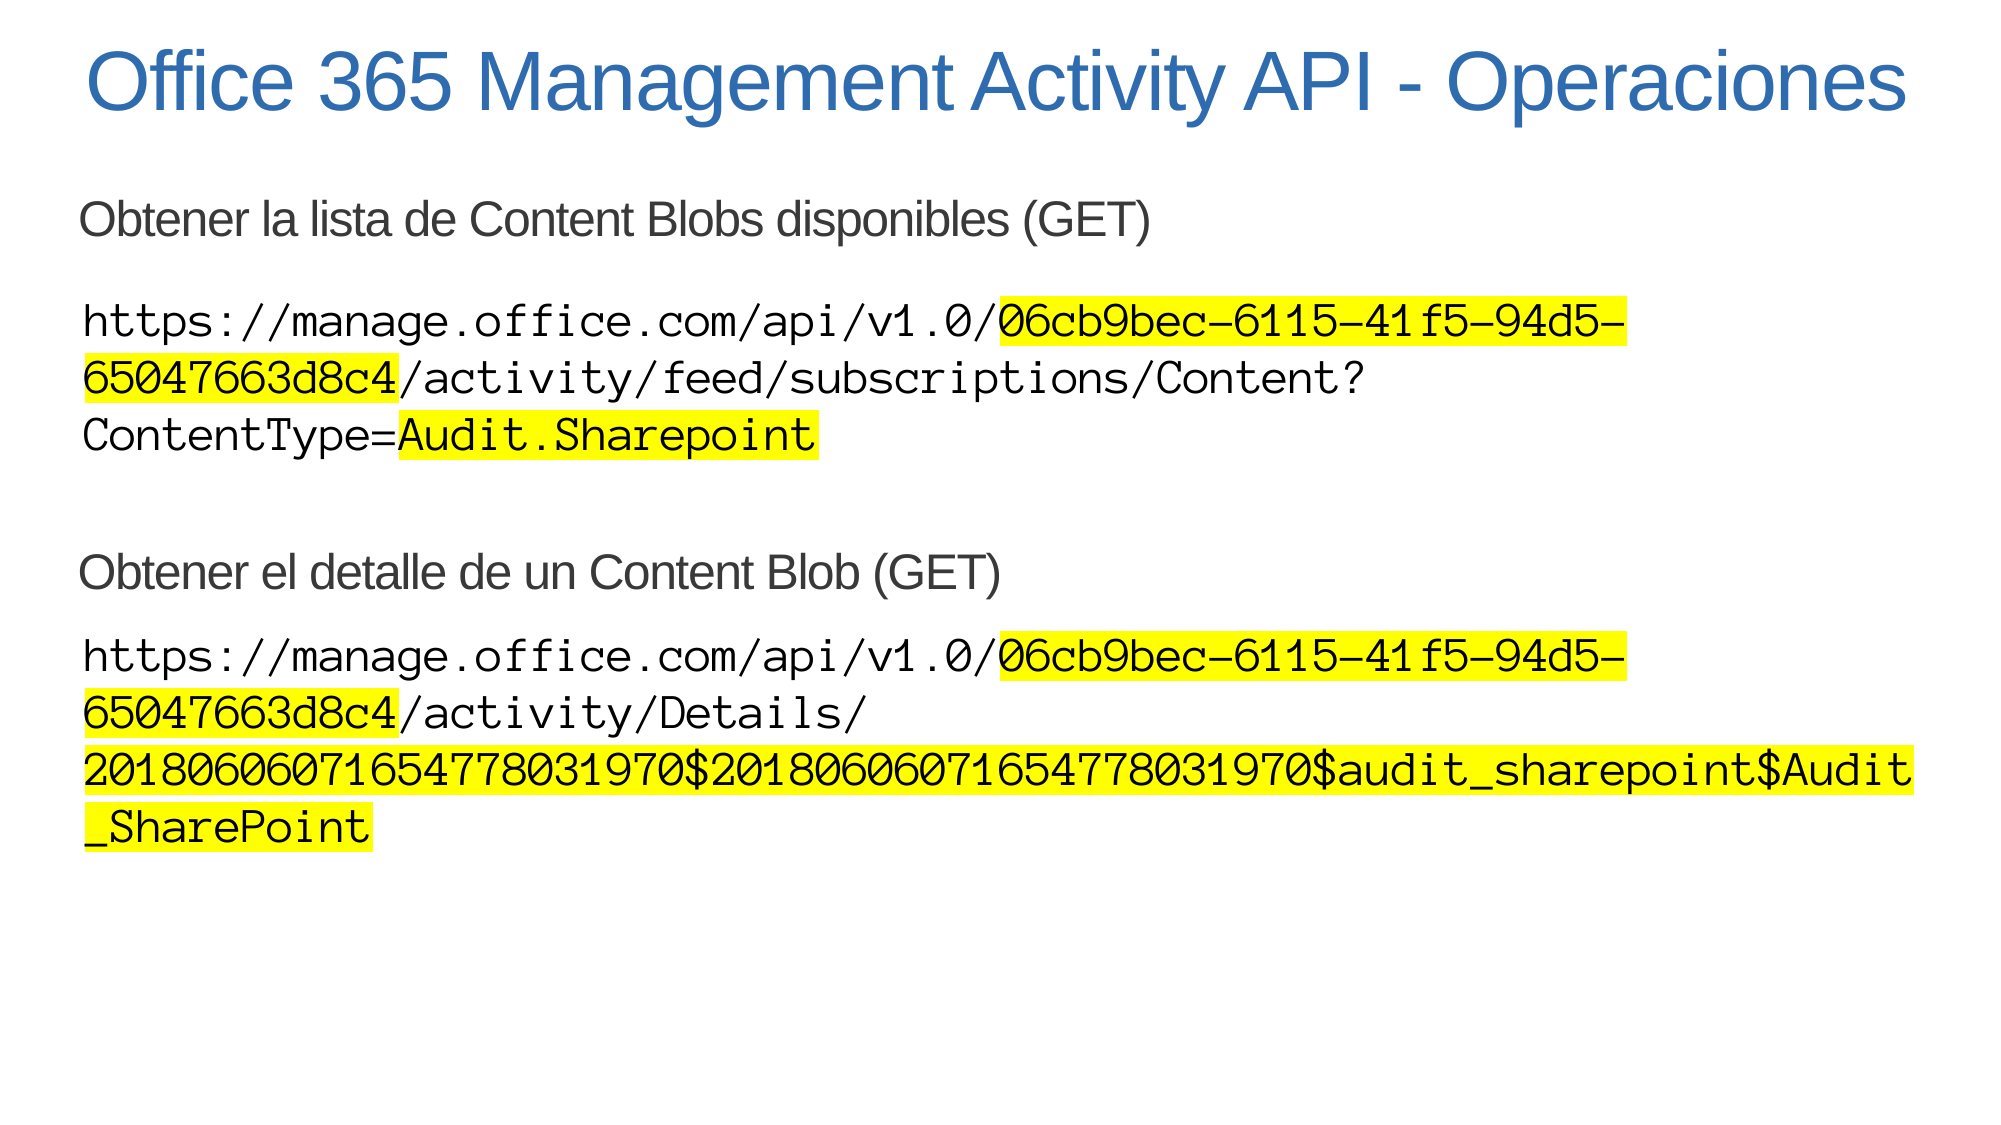

# Office 365 Management Activity API - Operaciones
Obtener la lista de Content Blobs disponibles (GET)
https://manage.office.com/api/v1.0/06cb9bec-6115-41f5-94d5-65047663d8c4/activity/feed/subscriptions/Content?ContentType=Audit.Sharepoint

Obtener el detalle de un Content Blob (GET)
https://manage.office.com/api/v1.0/06cb9bec-6115-41f5-94d5-65047663d8c4/activity/Details/20180606071654778031970$20180606071654778031970$audit_sharepoint$Audit_SharePoint